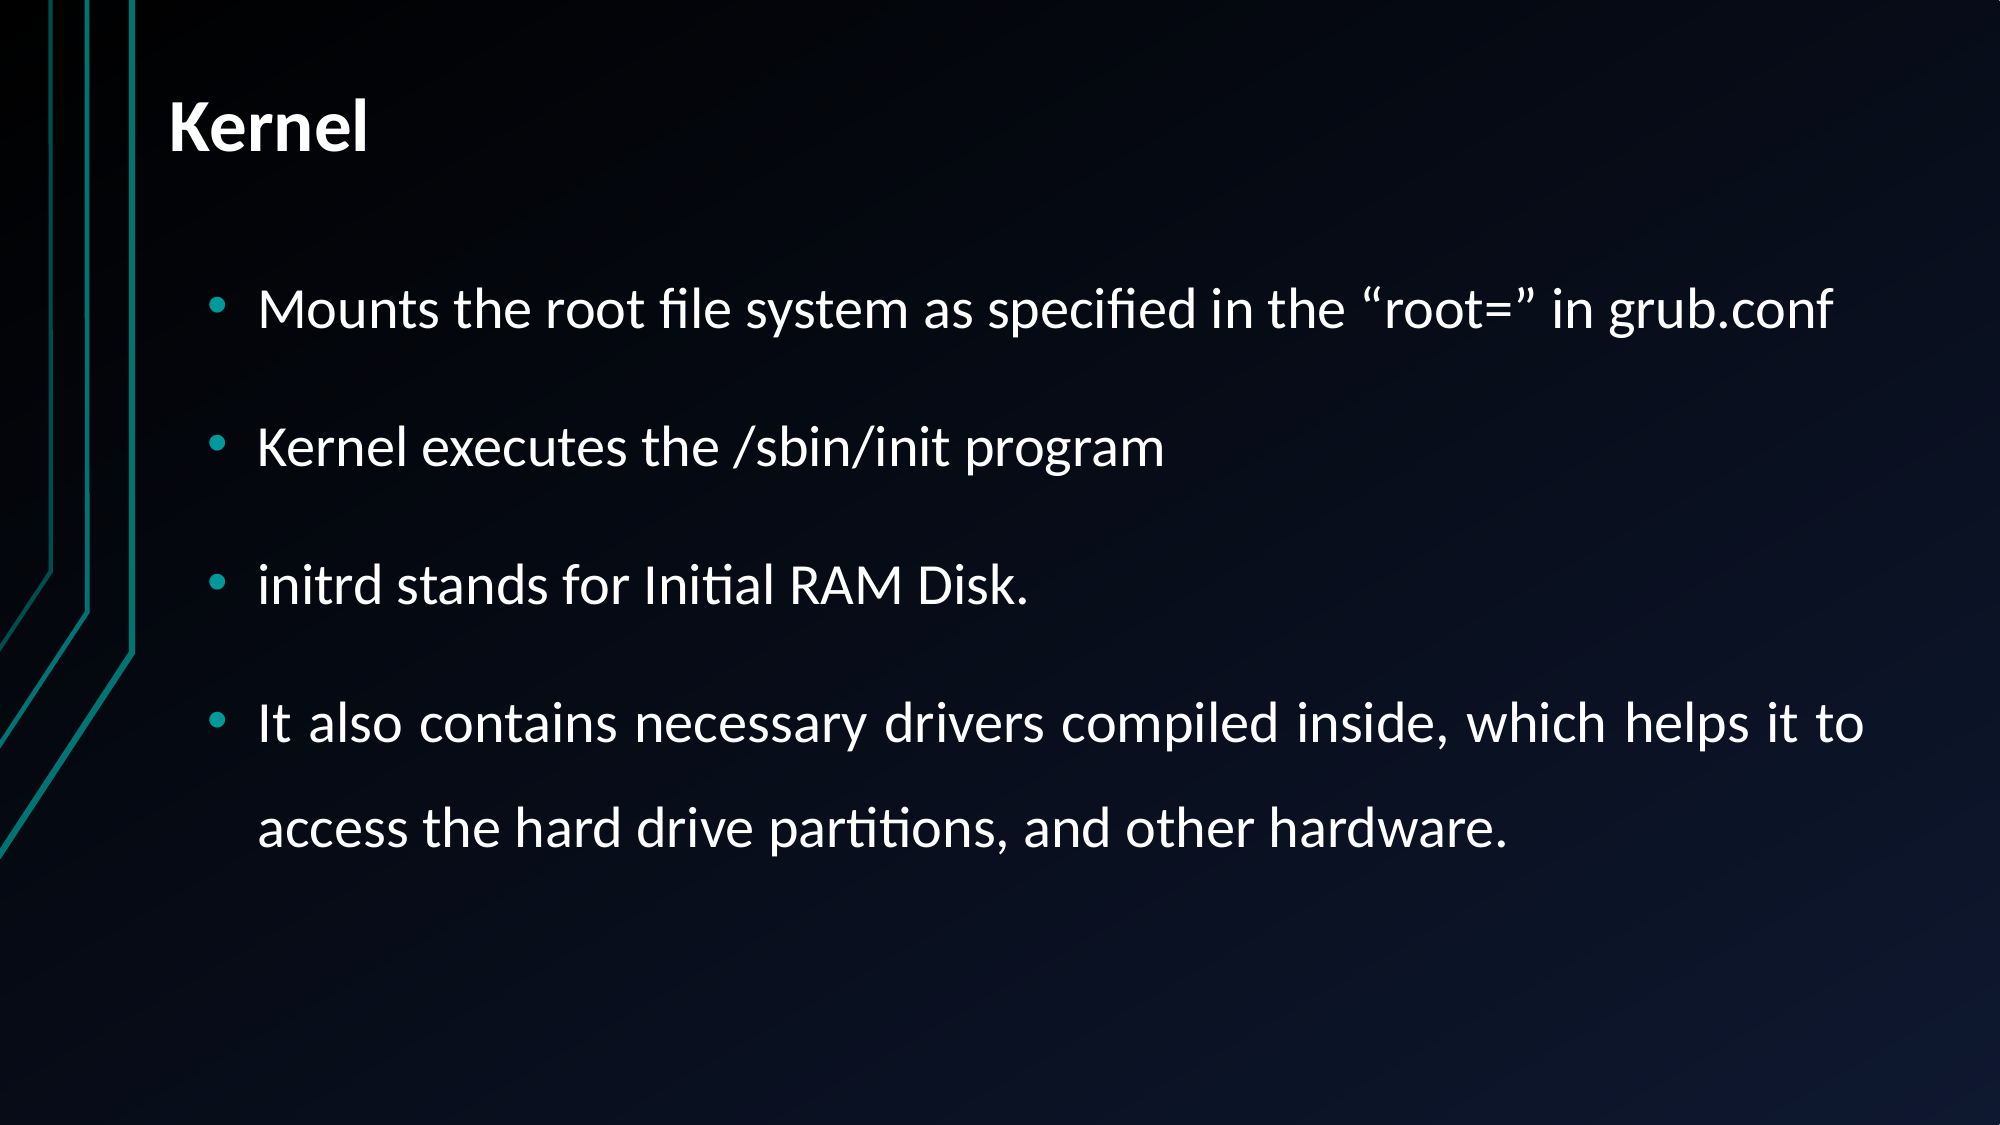

# Kernel
Mounts the root file system as specified in the “root=” in grub.conf
Kernel executes the /sbin/init program
initrd stands for Initial RAM Disk.
It also contains necessary drivers compiled inside, which helps it to access the hard drive partitions, and other hardware.